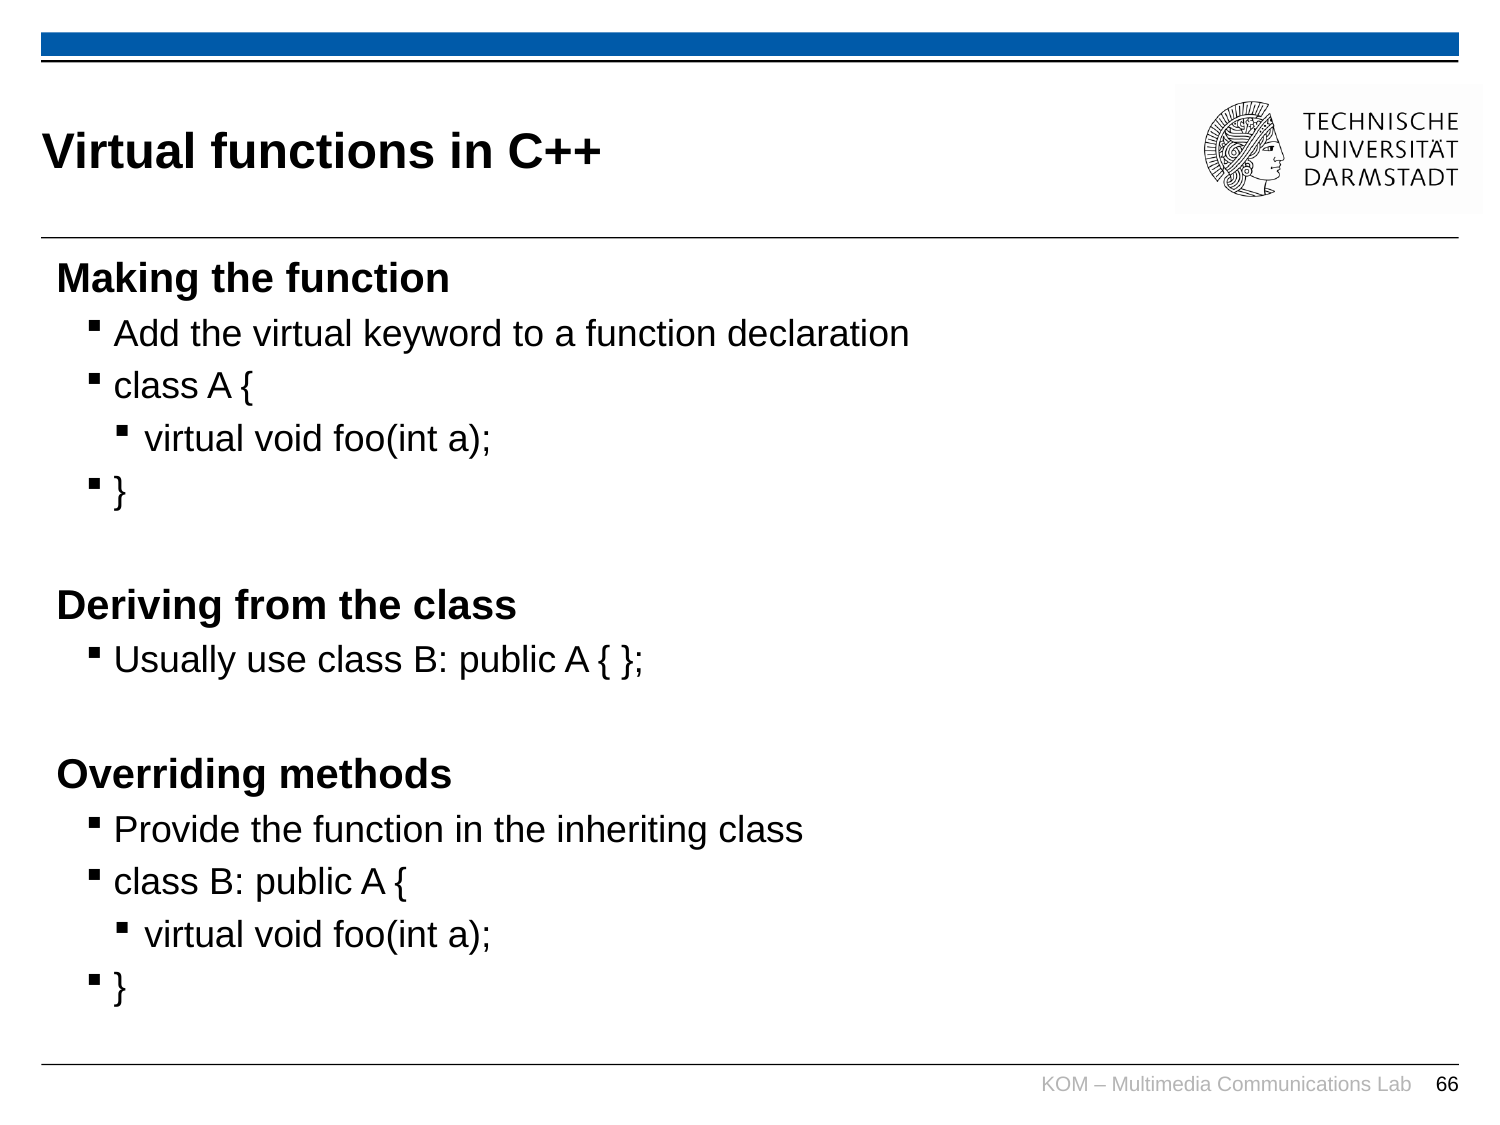

# Virtual functions in C++
Making the function
Add the virtual keyword to a function declaration
class A {
virtual void foo(int a);
}

Deriving from the class
Usually use class B: public A { };

Overriding methods
Provide the function in the inheriting class
class B: public A {
virtual void foo(int a);
}